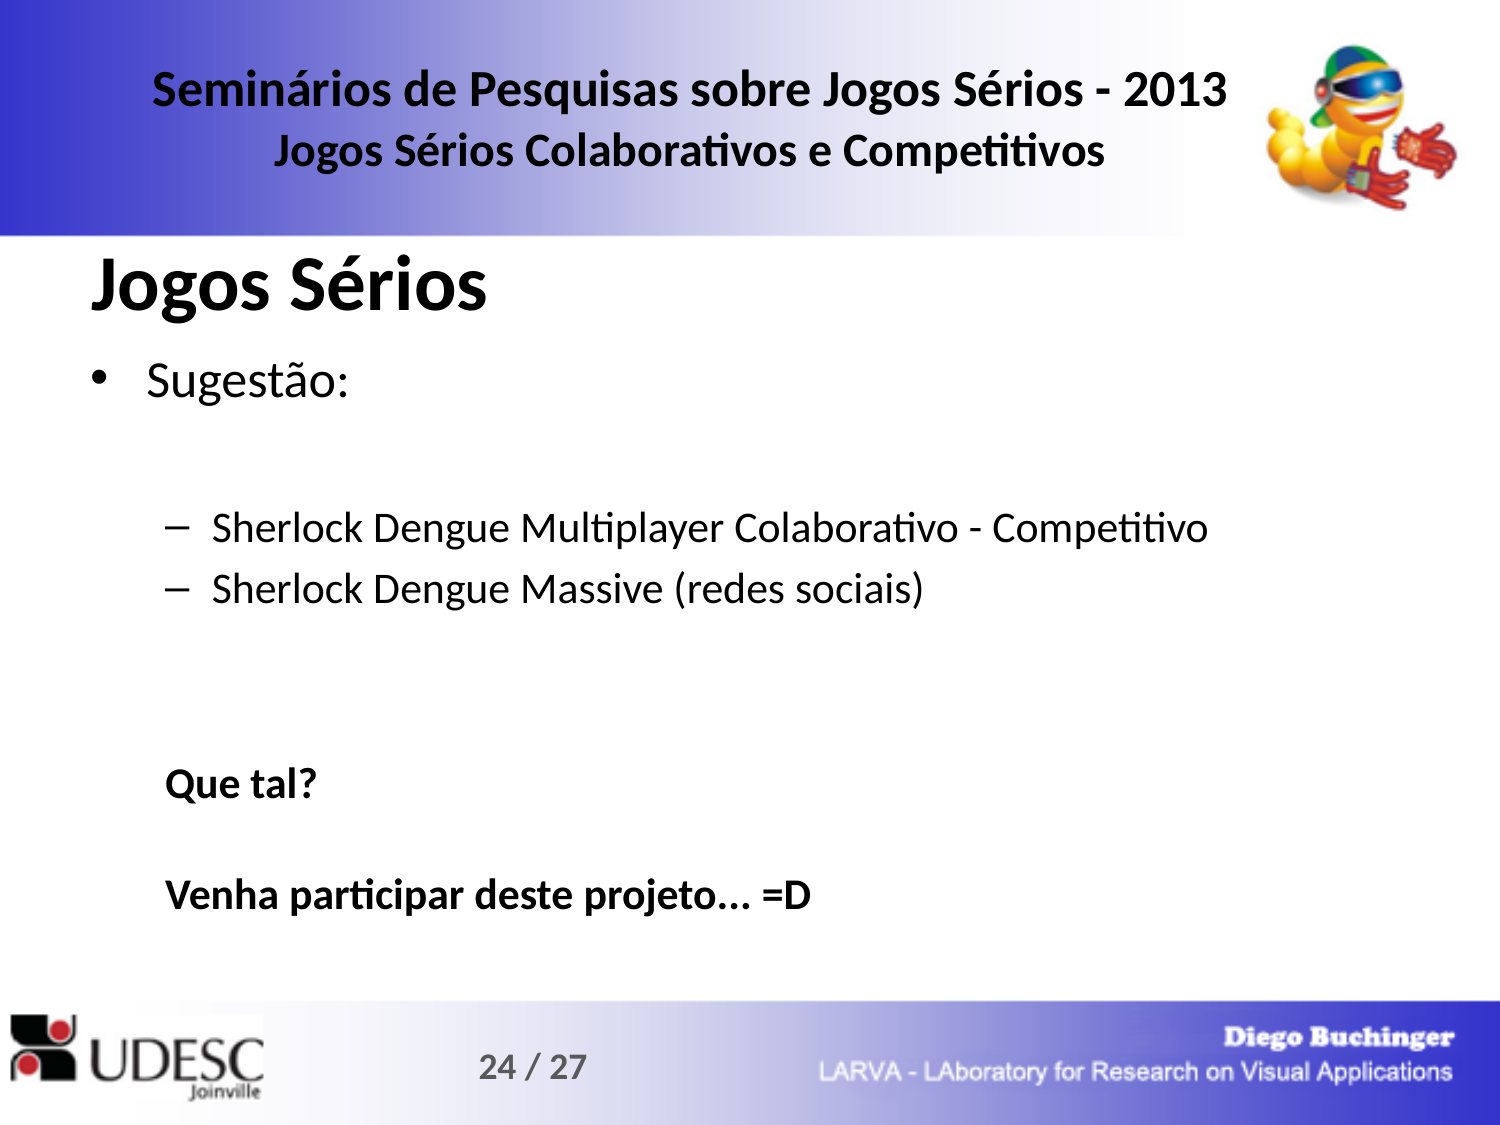

Seminários de Pesquisas sobre Jogos Sérios - 2013
Jogos Sérios Colaborativos e Competitivos
# Jogos Sérios
Sugestão:

Sherlock Dengue Multiplayer Colaborativo - Competitivo
Sherlock Dengue Massive (redes sociais)

Que tal?

Venha participar deste projeto... =D
24 / 27